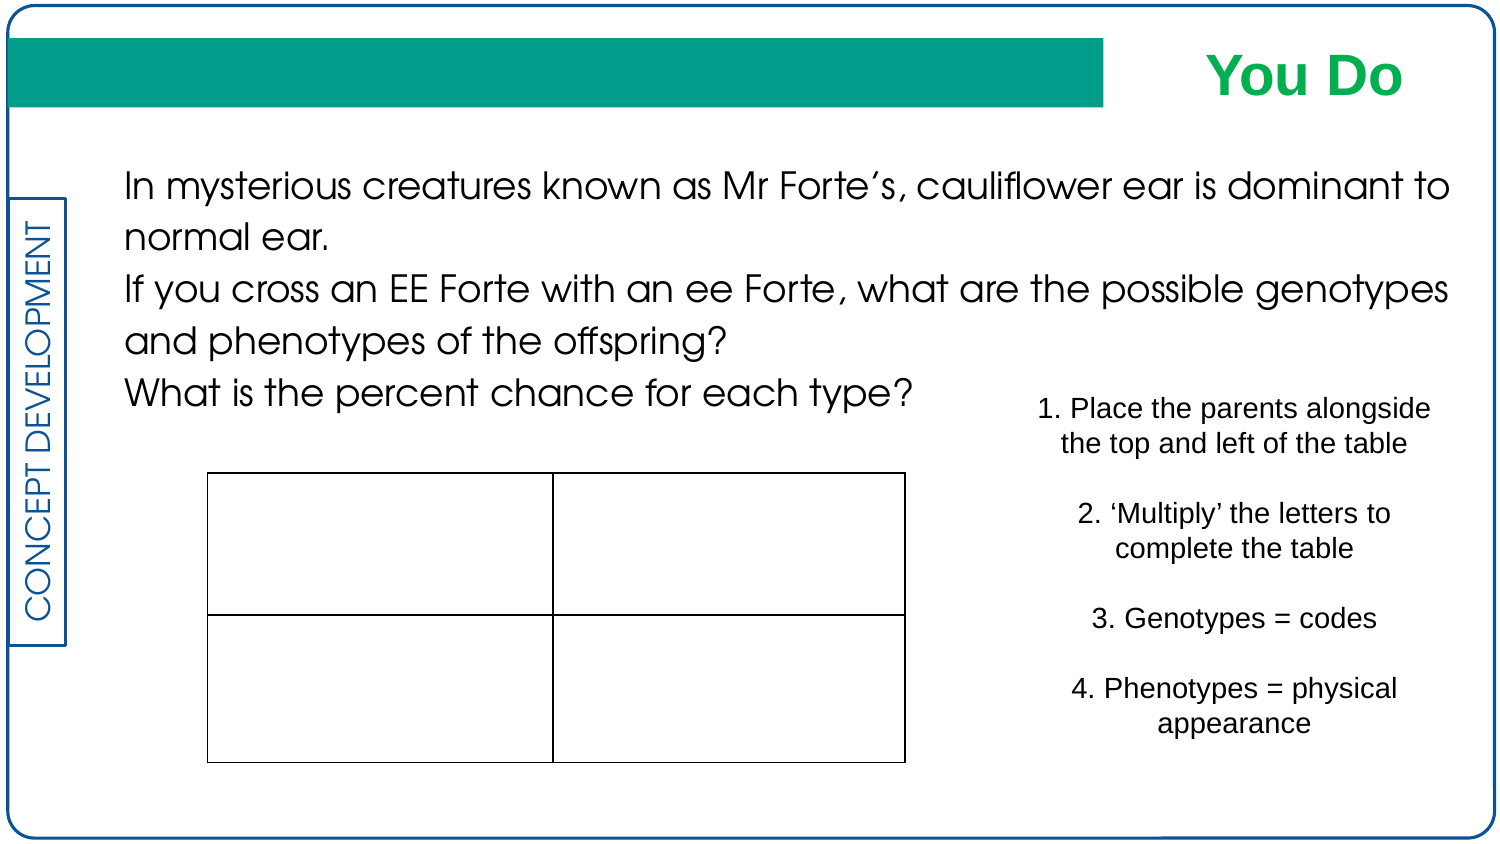

You Do

In mysterious creatures known as Mr Forte’s, cauliflower ear is dominant to normal ear.
If you cross an EE Forte with an ee Forte, what are the possible genotypes and phenotypes of the offspring?
What is the percent chance for each type?
1. Place the parents alongside the top and left of the table

2. ‘Multiply’ the letters to complete the table
3. Genotypes = codes
4. Phenotypes = physical appearance

|  |  |
| --- | --- |
|  |  |